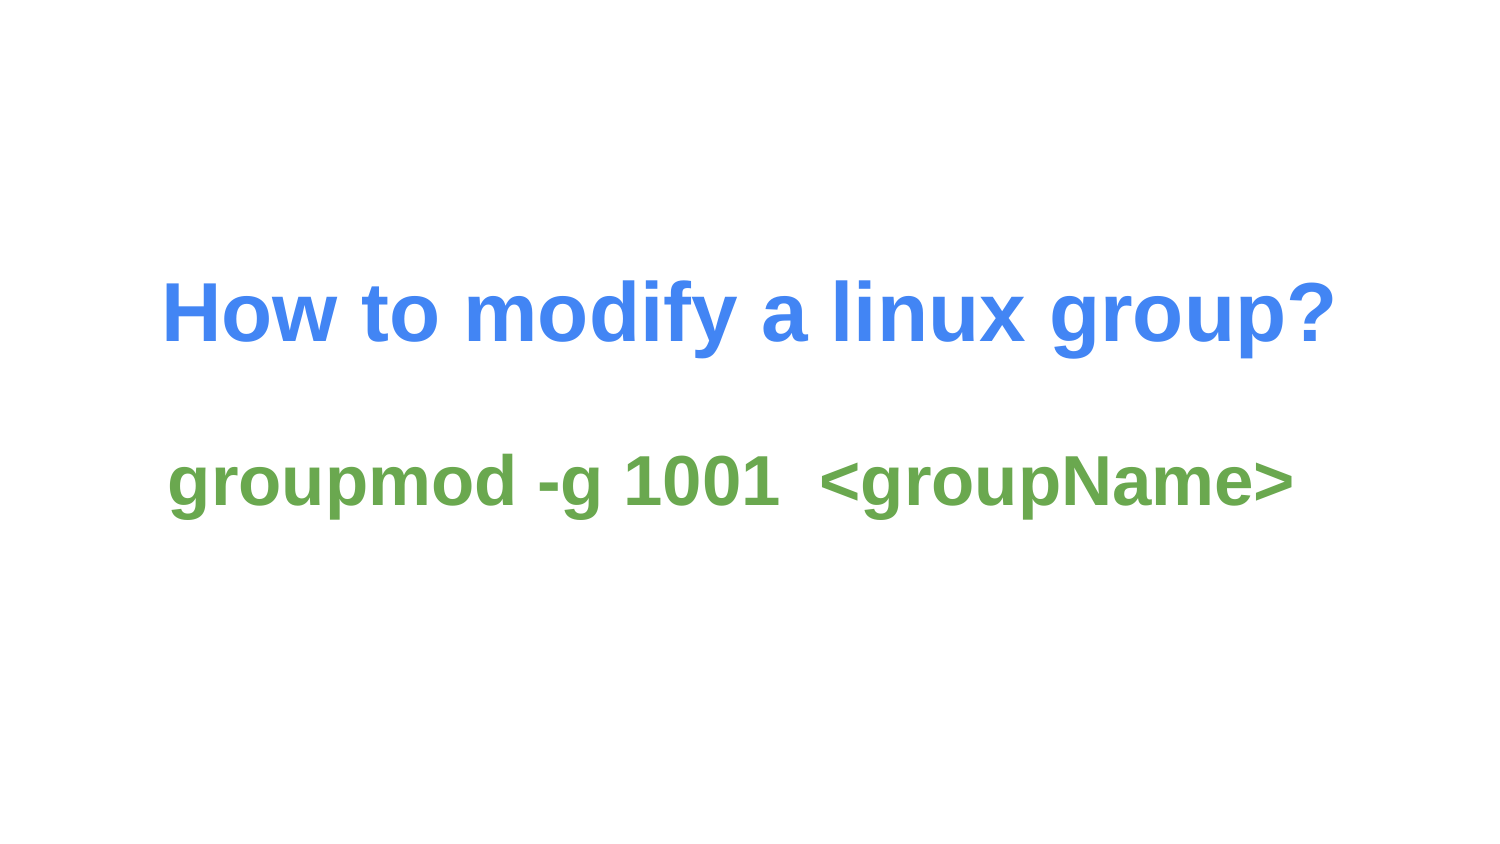

# How to modify a linux group?
groupmod -g 1001  <groupName>